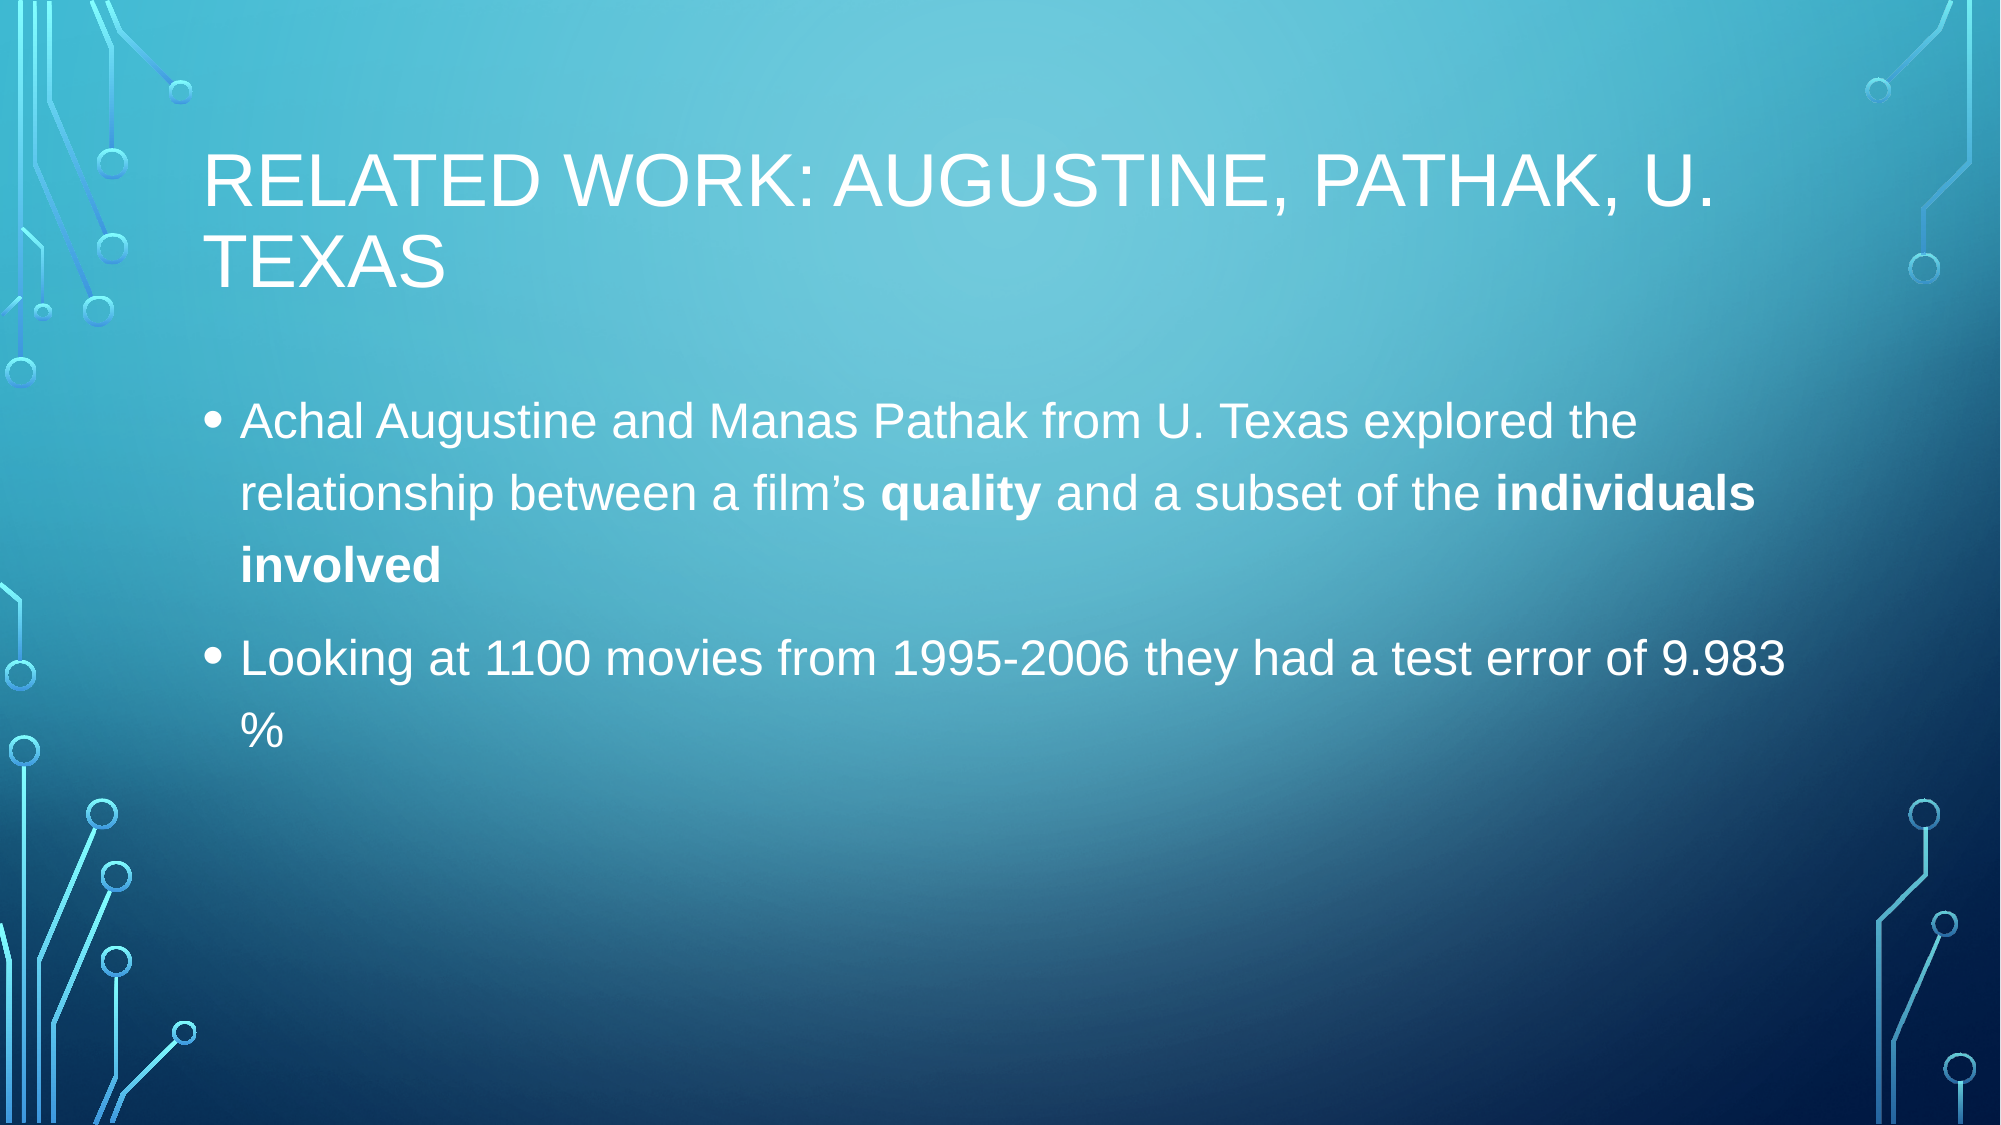

# Related work: Augustine, Pathak, u. texas
Achal Augustine and Manas Pathak from U. Texas explored the relationship between a film’s quality and a subset of the individuals involved
Looking at 1100 movies from 1995-2006 they had a test error of 9.983 %